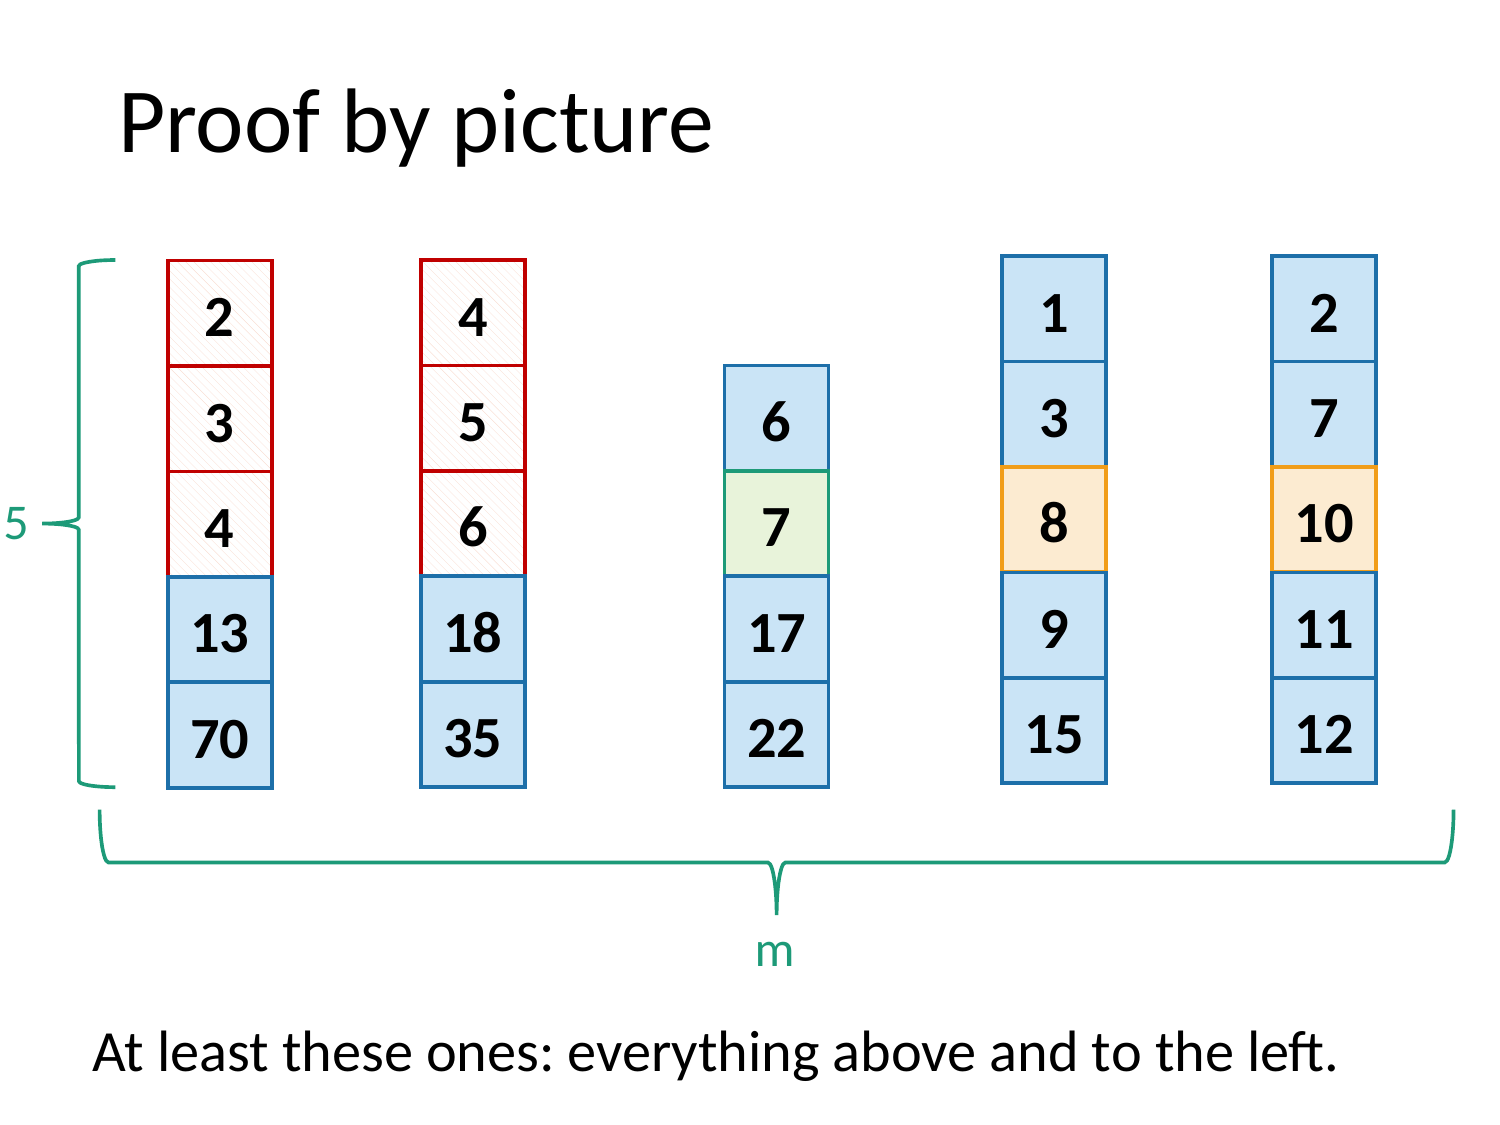

# Proof by picture

1
2

4
2
3
7
5
6
3
8
10
6
7
4
5
9
11
18
17
13
15
12
35
22
70
m
At least these ones: everything above and to the left.